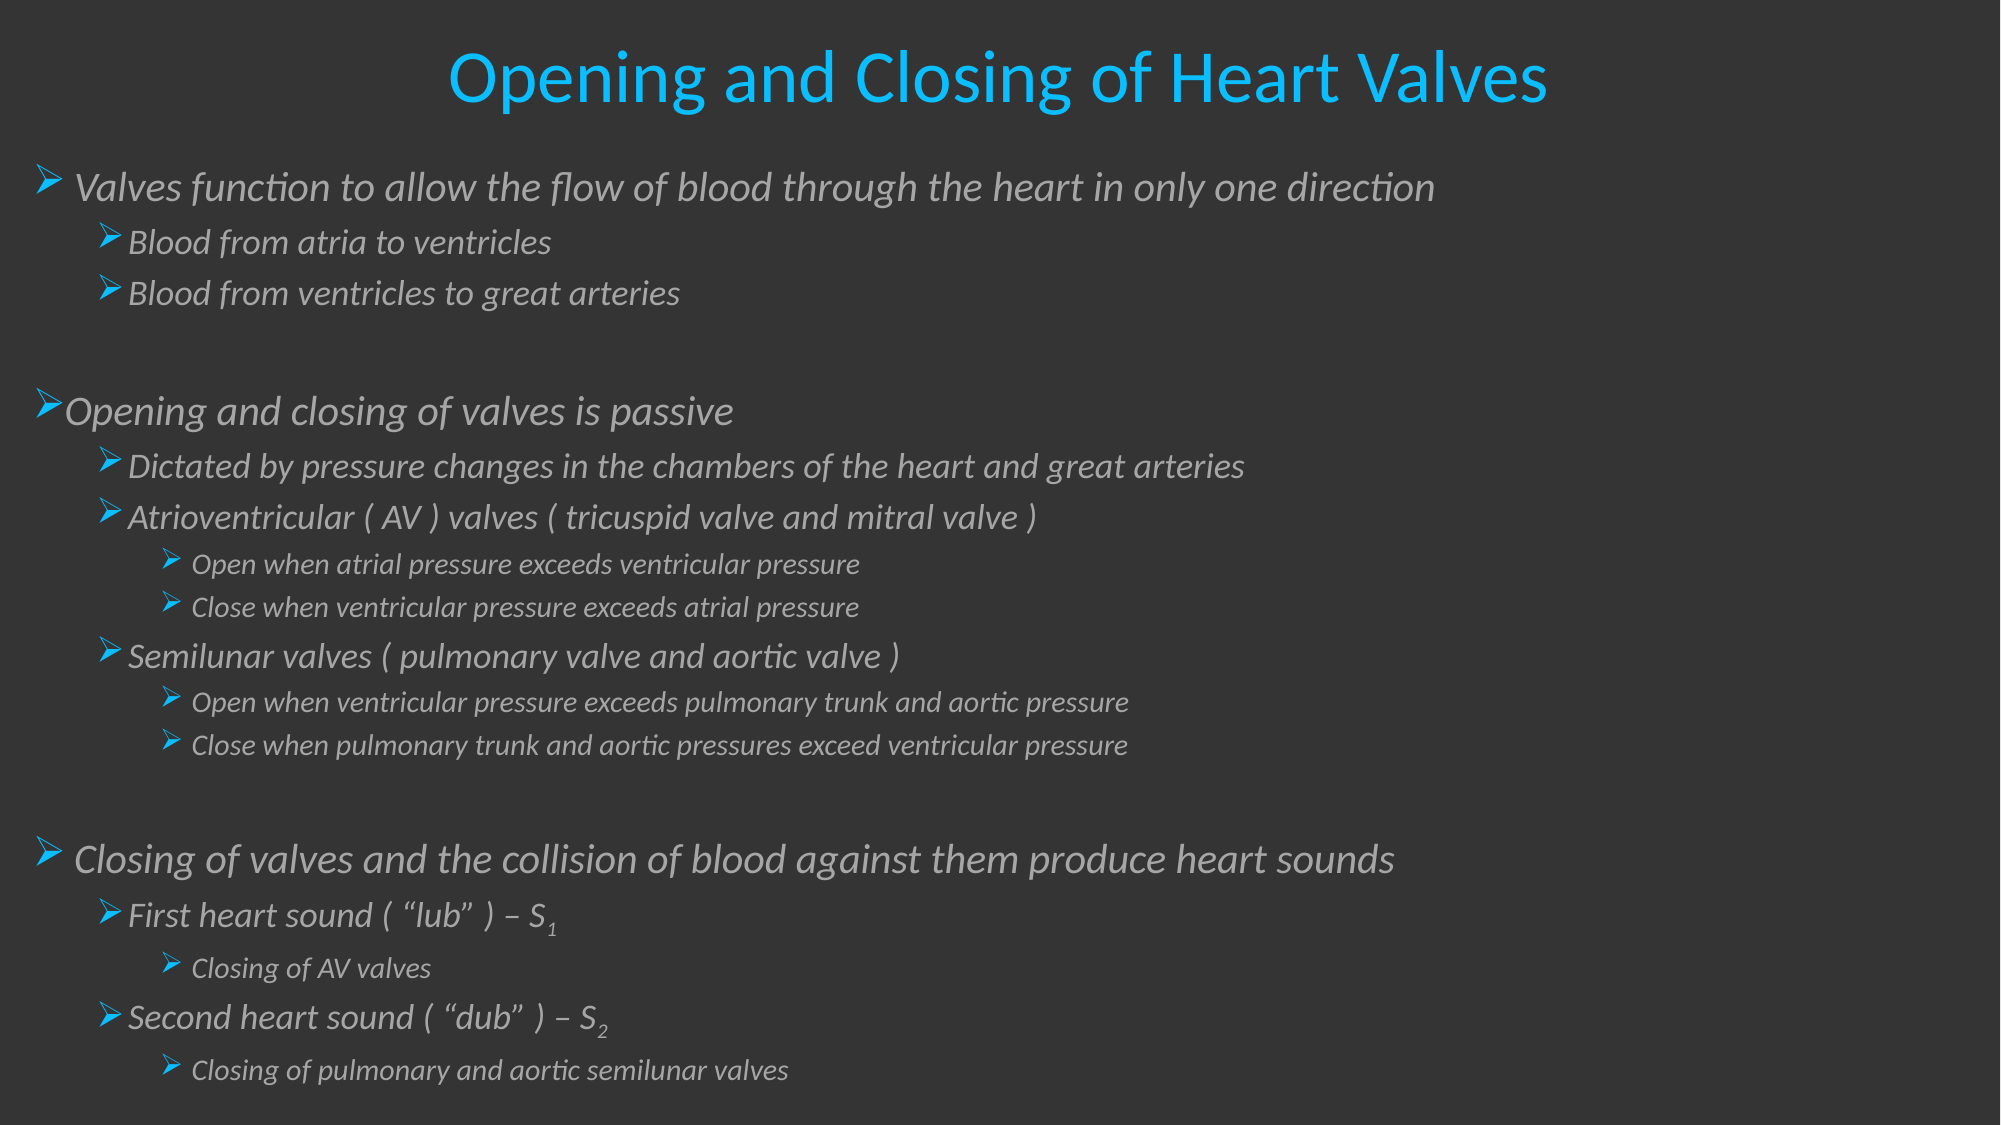

# Opening and Closing of Heart Valves
 Valves function to allow the flow of blood through the heart in only one direction
Blood from atria to ventricles
Blood from ventricles to great arteries

Opening and closing of valves is passive
Dictated by pressure changes in the chambers of the heart and great arteries
Atrioventricular ( AV ) valves ( tricuspid valve and mitral valve )
Open when atrial pressure exceeds ventricular pressure
Close when ventricular pressure exceeds atrial pressure
Semilunar valves ( pulmonary valve and aortic valve )
Open when ventricular pressure exceeds pulmonary trunk and aortic pressure
Close when pulmonary trunk and aortic pressures exceed ventricular pressure

 Closing of valves and the collision of blood against them produce heart sounds
First heart sound ( “lub” ) – S1
Closing of AV valves
Second heart sound ( “dub” ) – S2
Closing of pulmonary and aortic semilunar valves